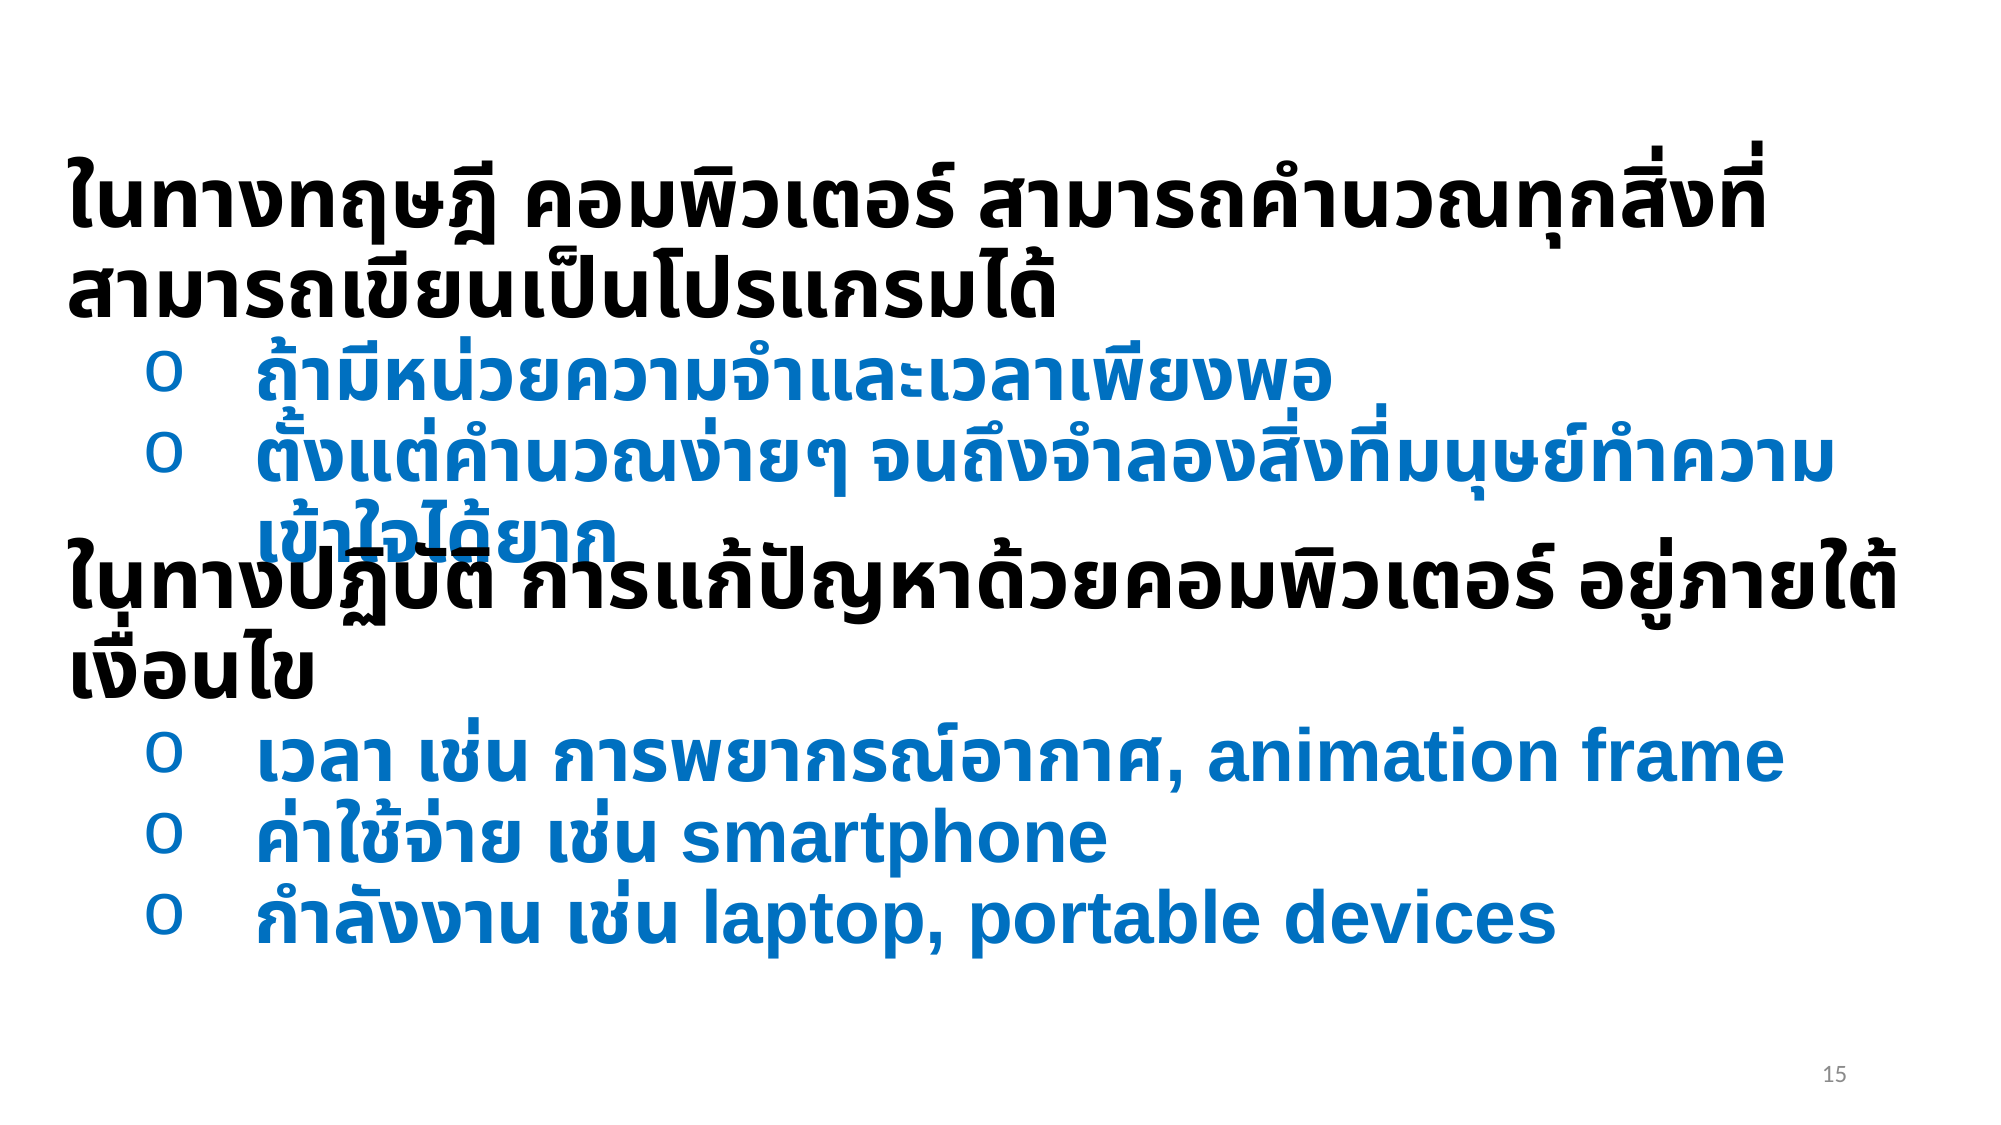

ในทางทฤษฎี คอมพิวเตอร์ สามารถคำนวณทุกสิ่งที่สามารถเขียนเป็นโปรแกรมได้
ถ้ามีหน่วยความจำและเวลาเพียงพอ
ตั้งแต่คำนวณง่ายๆ จนถึงจำลองสิ่งที่มนุษย์ทำความเข้าใจได้ยาก
ในทางปฏิบัติ การแก้ปัญหาด้วยคอมพิวเตอร์ อยู่ภายใต้เงื่อนไข
เวลา เช่น การพยากรณ์อากาศ, animation frame
ค่าใช้จ่าย เช่น smartphone
กำลังงาน เช่น laptop, portable devices
15